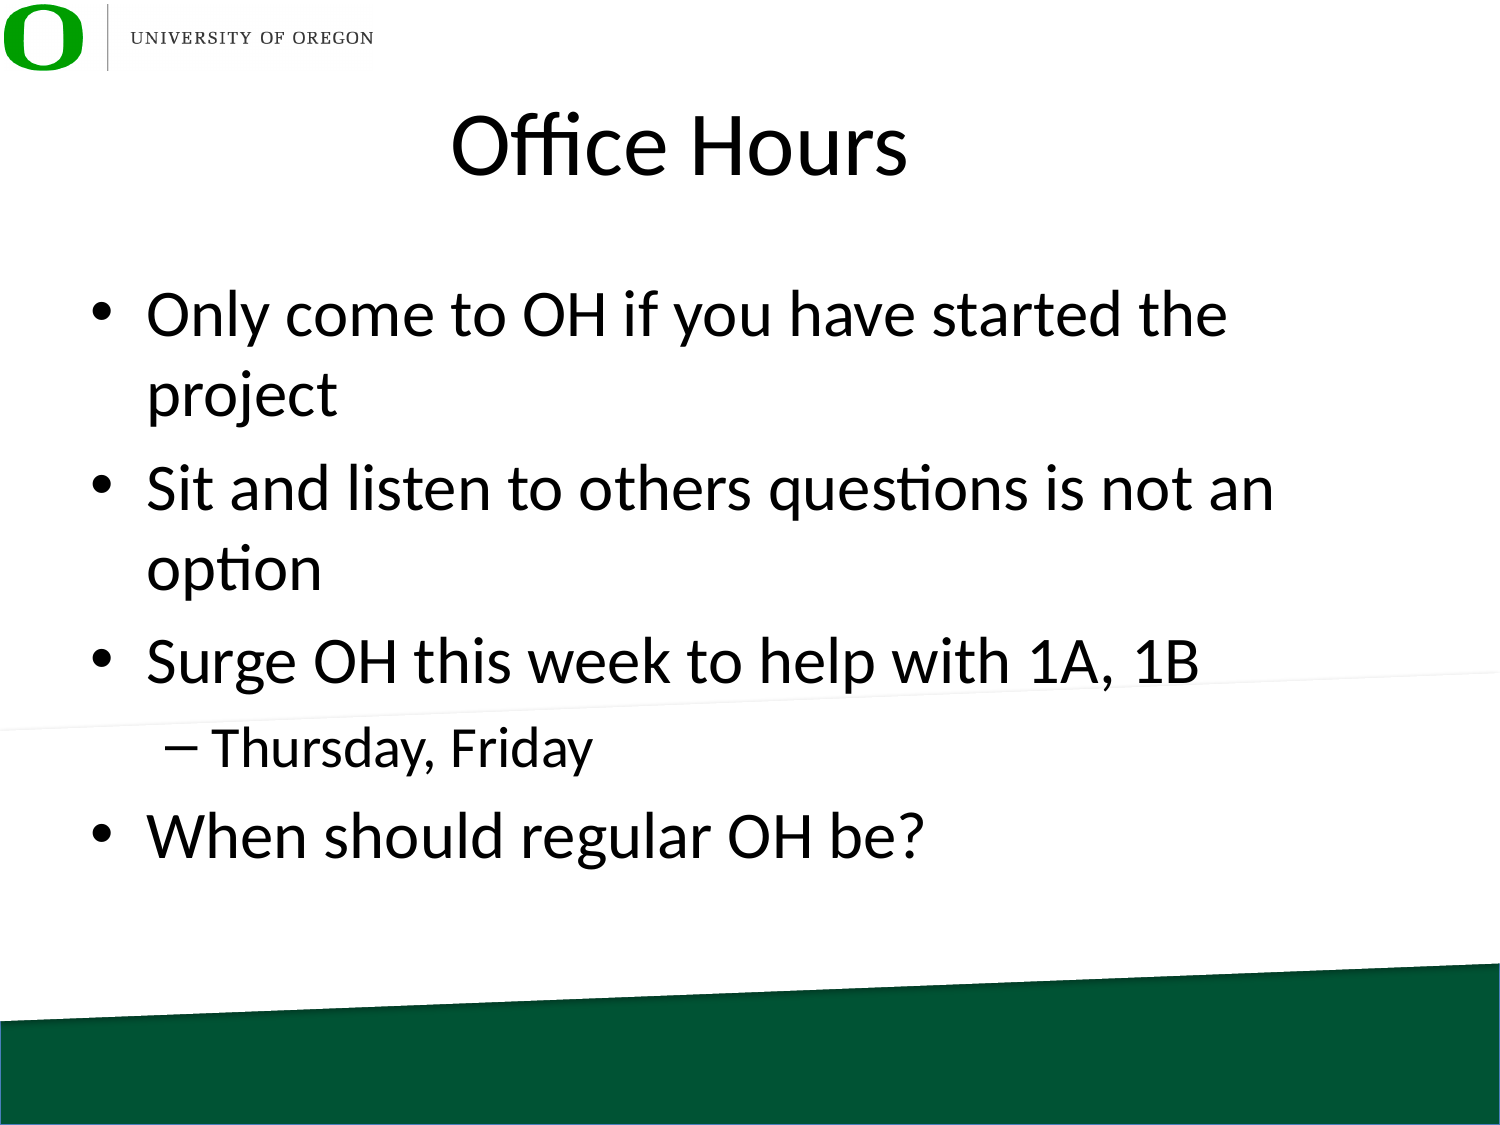

# Office Hours
Only come to OH if you have started the project
Sit and listen to others questions is not an option
Surge OH this week to help with 1A, 1B
Thursday, Friday
When should regular OH be?